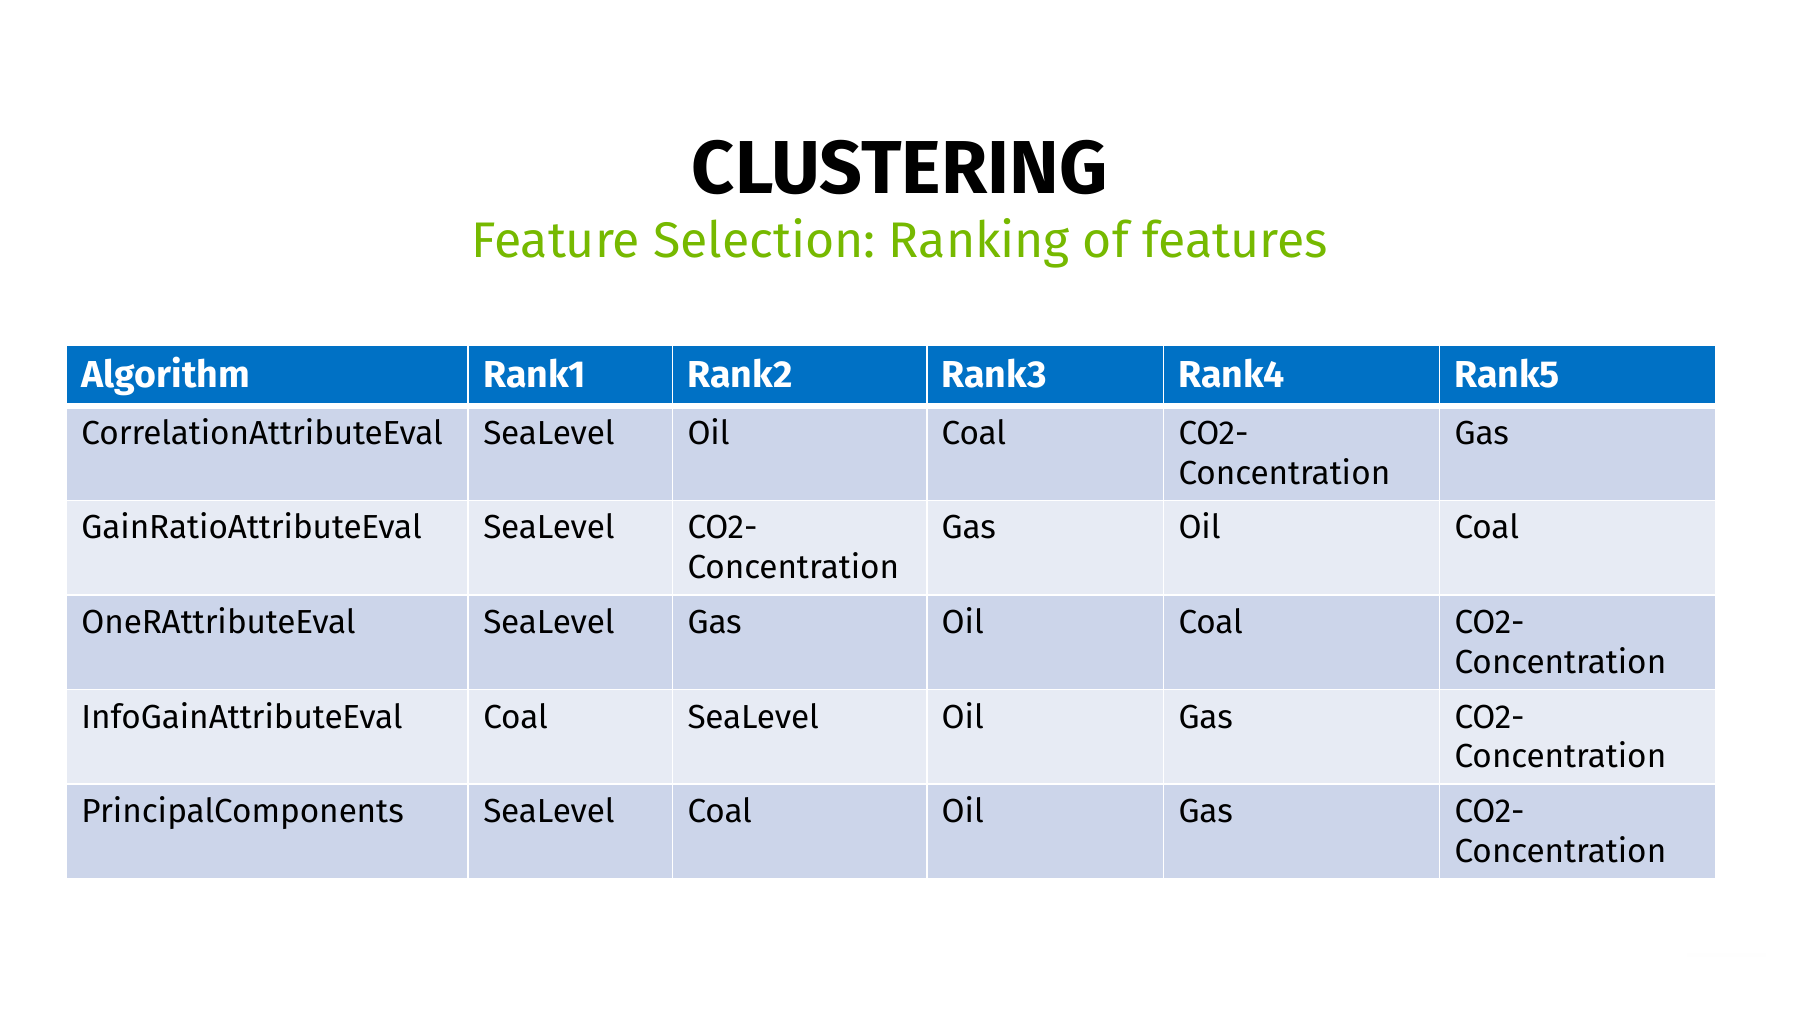

# clustering
Feature Selection: Ranking of features
| Algorithm | Rank1 | Rank2 | Rank3 | Rank4 | Rank5 |
| --- | --- | --- | --- | --- | --- |
| CorrelationAttributeEval | SeaLevel | Oil | Coal | CO2-Concentration | Gas |
| GainRatioAttributeEval | SeaLevel | CO2-Concentration | Gas | Oil | Coal |
| OneRAttributeEval | SeaLevel | Gas | Oil | Coal | CO2-Concentration |
| InfoGainAttributeEval | Coal | SeaLevel | Oil | Gas | CO2-Concentration |
| PrincipalComponents | SeaLevel | Coal | Oil | Gas | CO2-Concentration |